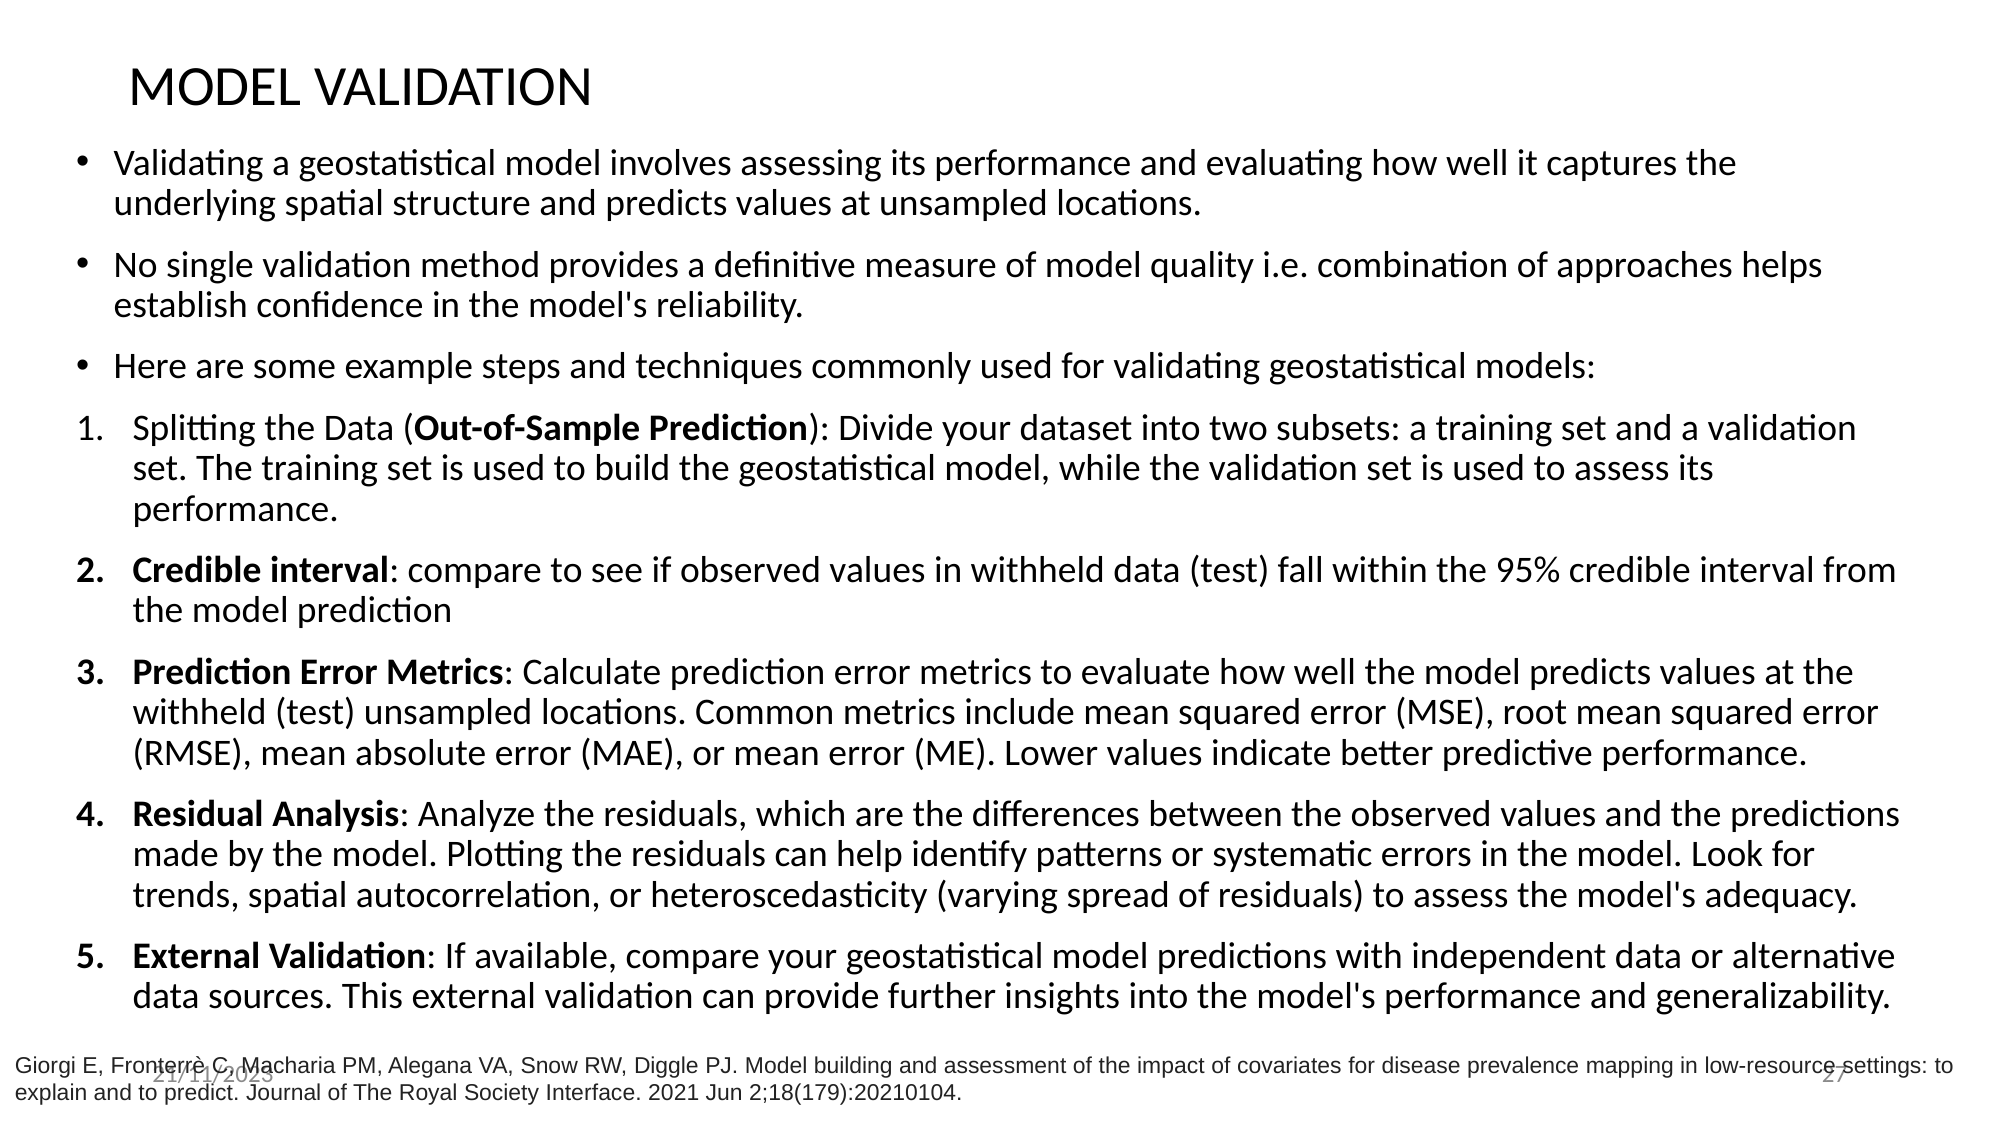

# MODEL VALIDATION
Validating a geostatistical model involves assessing its performance and evaluating how well it captures the underlying spatial structure and predicts values at unsampled locations.
No single validation method provides a definitive measure of model quality i.e. combination of approaches helps establish confidence in the model's reliability.
Here are some example steps and techniques commonly used for validating geostatistical models:
Splitting the Data (Out-of-Sample Prediction): Divide your dataset into two subsets: a training set and a validation set. The training set is used to build the geostatistical model, while the validation set is used to assess its performance.
Credible interval: compare to see if observed values in withheld data (test) fall within the 95% credible interval from the model prediction
Prediction Error Metrics: Calculate prediction error metrics to evaluate how well the model predicts values at the withheld (test) unsampled locations. Common metrics include mean squared error (MSE), root mean squared error (RMSE), mean absolute error (MAE), or mean error (ME). Lower values indicate better predictive performance.
Residual Analysis: Analyze the residuals, which are the differences between the observed values and the predictions made by the model. Plotting the residuals can help identify patterns or systematic errors in the model. Look for trends, spatial autocorrelation, or heteroscedasticity (varying spread of residuals) to assess the model's adequacy.
External Validation: If available, compare your geostatistical model predictions with independent data or alternative data sources. This external validation can provide further insights into the model's performance and generalizability.
21/11/2023

27
Giorgi E, Fronterrè C, Macharia PM, Alegana VA, Snow RW, Diggle PJ. Model building and assessment of the impact of covariates for disease prevalence mapping in low-resource settings: to explain and to predict. Journal of The Royal Society Interface. 2021 Jun 2;18(179):20210104.